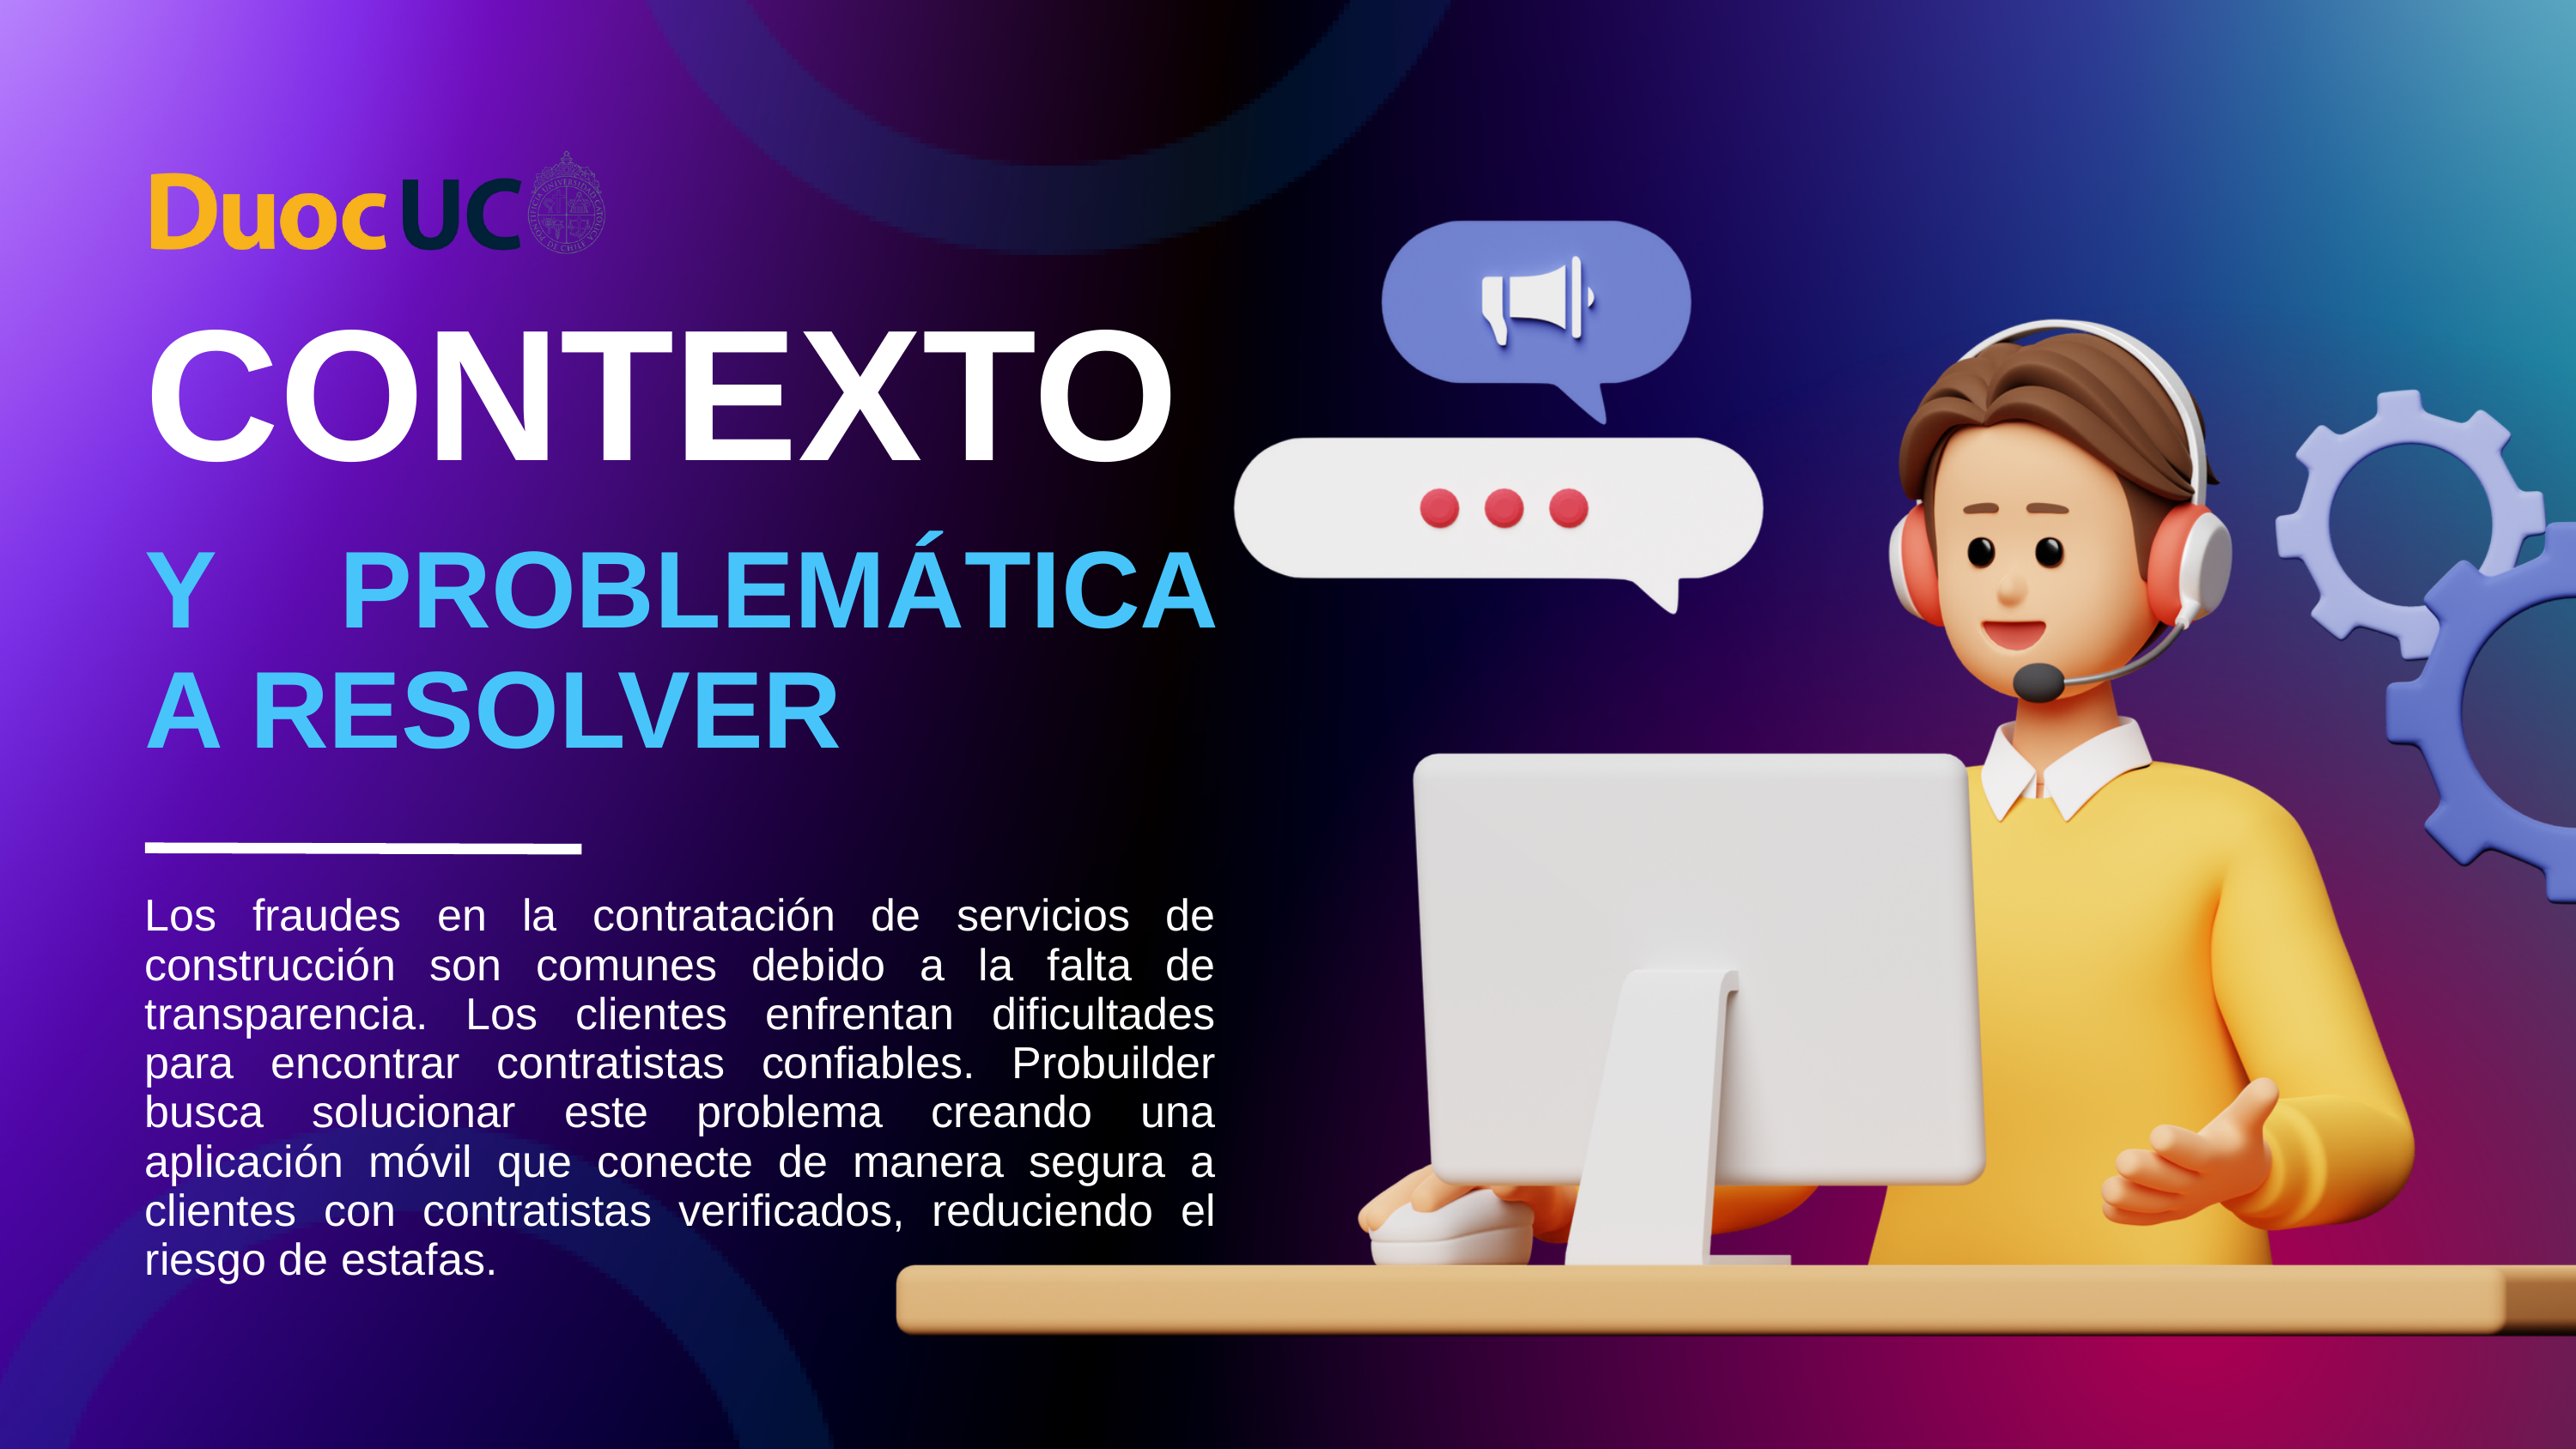

CONTEXTO
Y PROBLEMÁTICA A RESOLVER

Los fraudes en la contratación de servicios de construcción son comunes debido a la falta de transparencia. Los clientes enfrentan dificultades para encontrar contratistas confiables. Probuilder busca solucionar este problema creando una aplicación móvil que conecte de manera segura a clientes con contratistas verificados, reduciendo el riesgo de estafas.